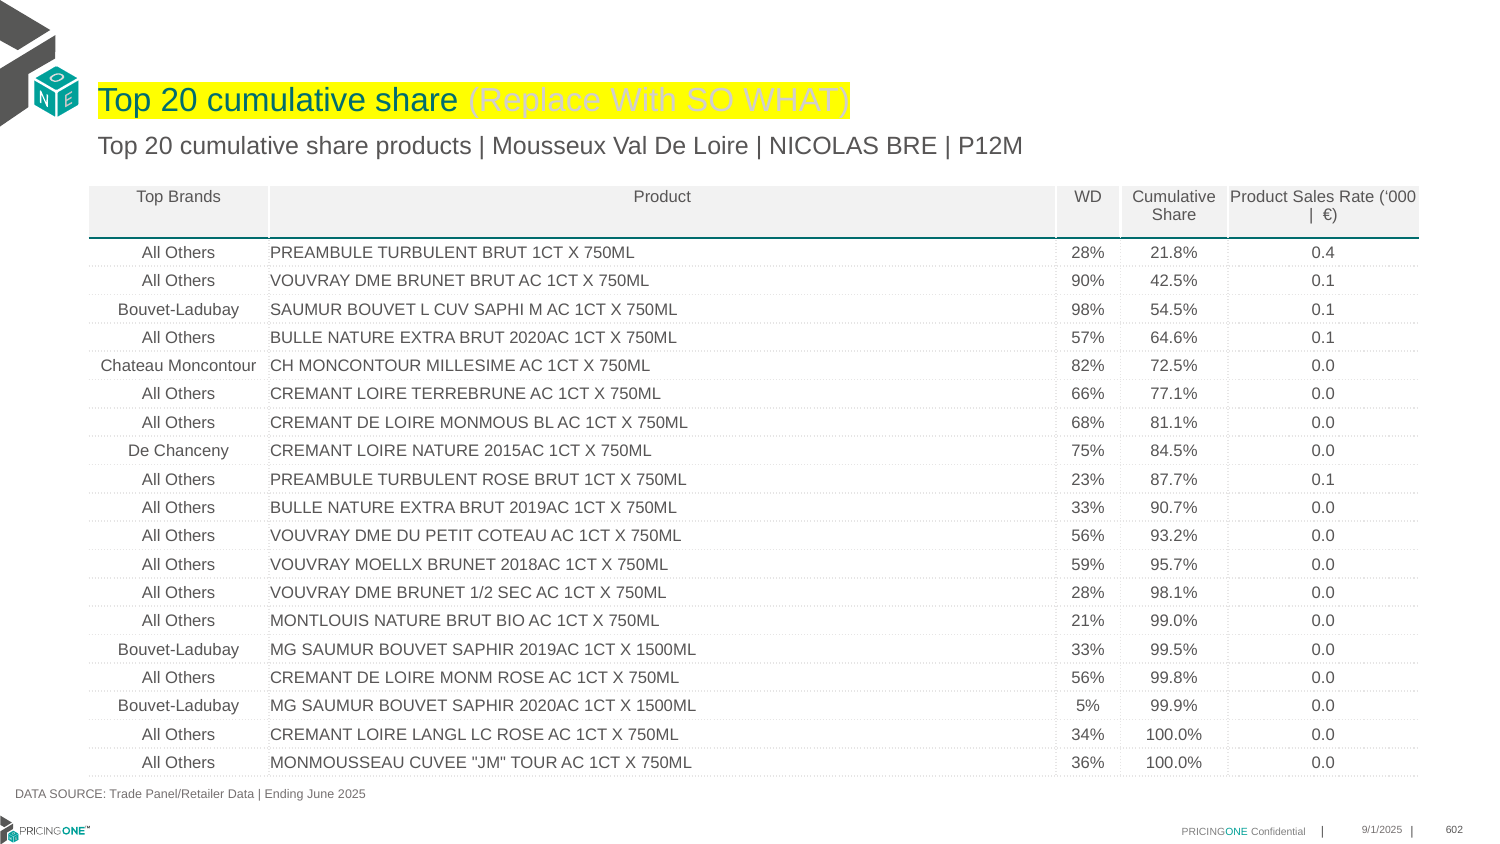

# Top 20 cumulative share (Replace With SO WHAT)
Top 20 cumulative share products | Mousseux Val De Loire | NICOLAS BRE | P12M
| Top Brands | Product | WD | Cumulative Share | Product Sales Rate (‘000 | €) |
| --- | --- | --- | --- | --- |
| All Others | PREAMBULE TURBULENT BRUT 1CT X 750ML | 28% | 21.8% | 0.4 |
| All Others | VOUVRAY DME BRUNET BRUT AC 1CT X 750ML | 90% | 42.5% | 0.1 |
| Bouvet-Ladubay | SAUMUR BOUVET L CUV SAPHI M AC 1CT X 750ML | 98% | 54.5% | 0.1 |
| All Others | BULLE NATURE EXTRA BRUT 2020AC 1CT X 750ML | 57% | 64.6% | 0.1 |
| Chateau Moncontour | CH MONCONTOUR MILLESIME AC 1CT X 750ML | 82% | 72.5% | 0.0 |
| All Others | CREMANT LOIRE TERREBRUNE AC 1CT X 750ML | 66% | 77.1% | 0.0 |
| All Others | CREMANT DE LOIRE MONMOUS BL AC 1CT X 750ML | 68% | 81.1% | 0.0 |
| De Chanceny | CREMANT LOIRE NATURE 2015AC 1CT X 750ML | 75% | 84.5% | 0.0 |
| All Others | PREAMBULE TURBULENT ROSE BRUT 1CT X 750ML | 23% | 87.7% | 0.1 |
| All Others | BULLE NATURE EXTRA BRUT 2019AC 1CT X 750ML | 33% | 90.7% | 0.0 |
| All Others | VOUVRAY DME DU PETIT COTEAU AC 1CT X 750ML | 56% | 93.2% | 0.0 |
| All Others | VOUVRAY MOELLX BRUNET 2018AC 1CT X 750ML | 59% | 95.7% | 0.0 |
| All Others | VOUVRAY DME BRUNET 1/2 SEC AC 1CT X 750ML | 28% | 98.1% | 0.0 |
| All Others | MONTLOUIS NATURE BRUT BIO AC 1CT X 750ML | 21% | 99.0% | 0.0 |
| Bouvet-Ladubay | MG SAUMUR BOUVET SAPHIR 2019AC 1CT X 1500ML | 33% | 99.5% | 0.0 |
| All Others | CREMANT DE LOIRE MONM ROSE AC 1CT X 750ML | 56% | 99.8% | 0.0 |
| Bouvet-Ladubay | MG SAUMUR BOUVET SAPHIR 2020AC 1CT X 1500ML | 5% | 99.9% | 0.0 |
| All Others | CREMANT LOIRE LANGL LC ROSE AC 1CT X 750ML | 34% | 100.0% | 0.0 |
| All Others | MONMOUSSEAU CUVEE "JM" TOUR AC 1CT X 750ML | 36% | 100.0% | 0.0 |
DATA SOURCE: Trade Panel/Retailer Data | Ending June 2025

9/1/2025
602